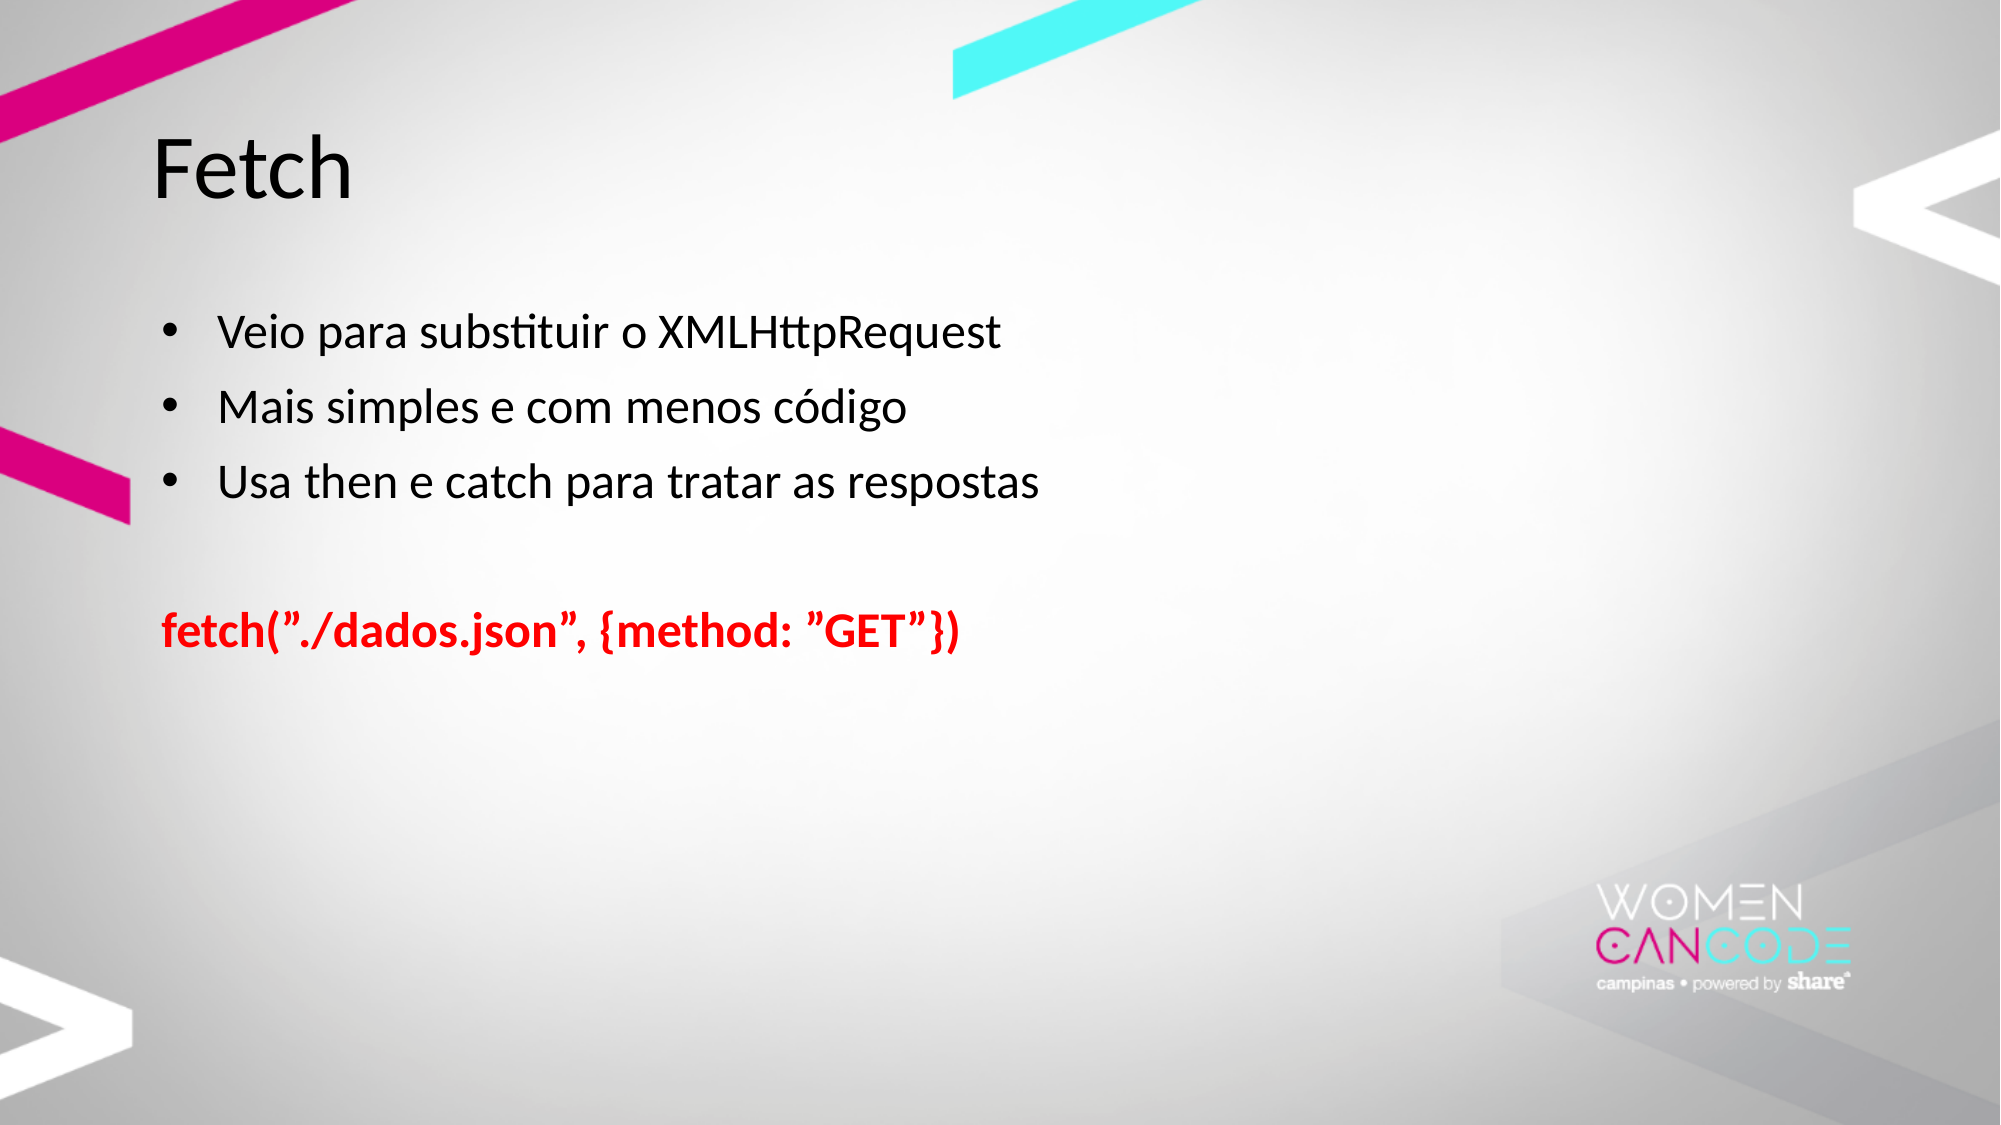

# Fetch
Veio para substituir o XMLHttpRequest
Mais simples e com menos código
Usa then e catch para tratar as respostas

fetch(”./dados.json”, {method: ”GET”})